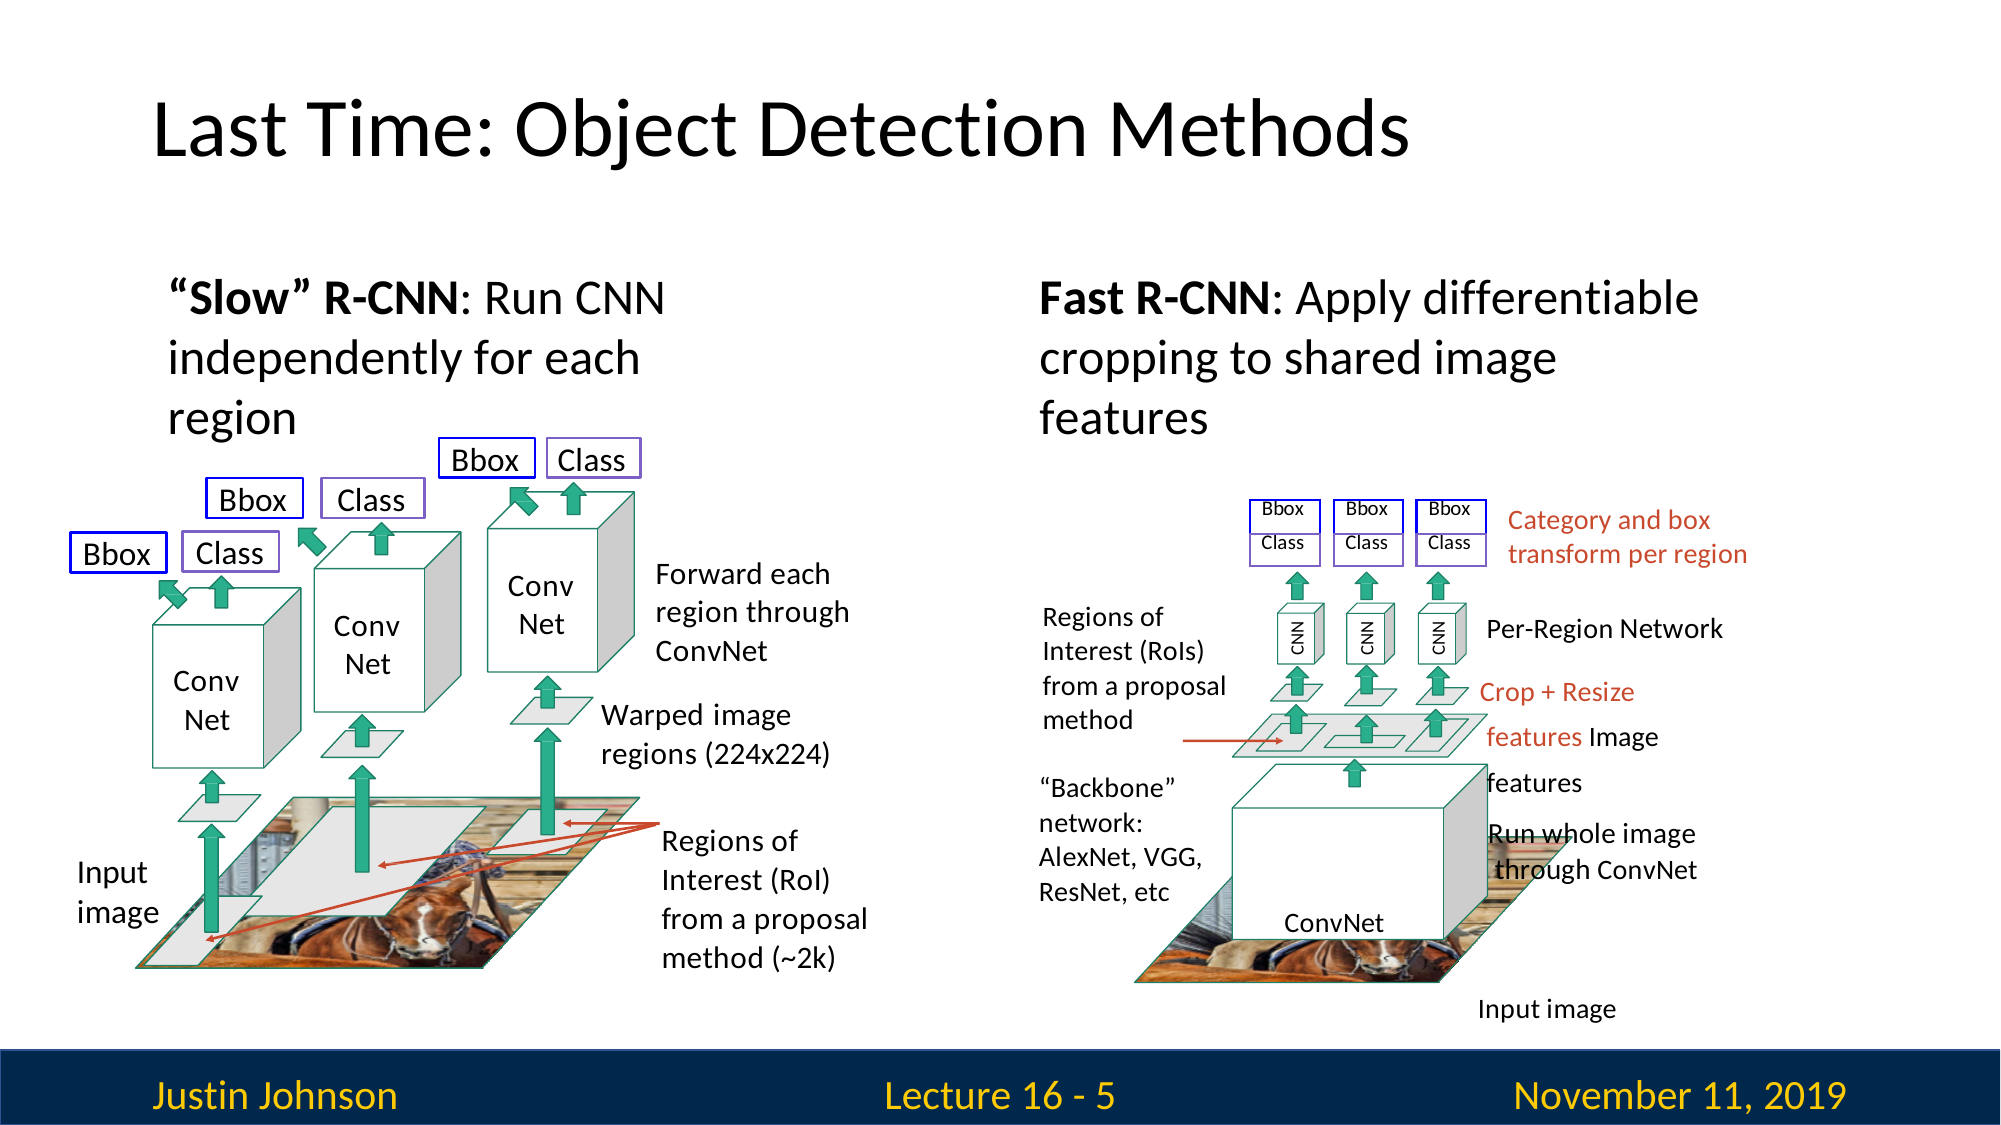

# Last Time: Object Detection Methods
“Slow” R-CNN: Run CNN
independently for each region
Fast R-CNN: Apply differentiable cropping to shared image features
Bbox
Class
Bbox
Class

| Bbox |  | Bbox |  | Bbox |
| --- | --- | --- | --- | --- |
| Class |  | Class |  | Class |
Category and box transform per region

Per-Region Network
Crop + Resize features Image features
Run whole image through ConvNet
ConvNet

Input image

Class

Bbox
Forward each region through ConvNet
Warped image regions (224x224)
Conv Net

Regions of Interest (RoIs) from a proposal method

Conv Net

CNN
CNN
CNN

Conv Net

“Backbone” network: AlexNet, VGG, ResNet, etc

Regions of Interest (RoI) from a proposal method (~2k)

Input image

Justin Johnson
November 11, 2019
Lecture 16 - 5